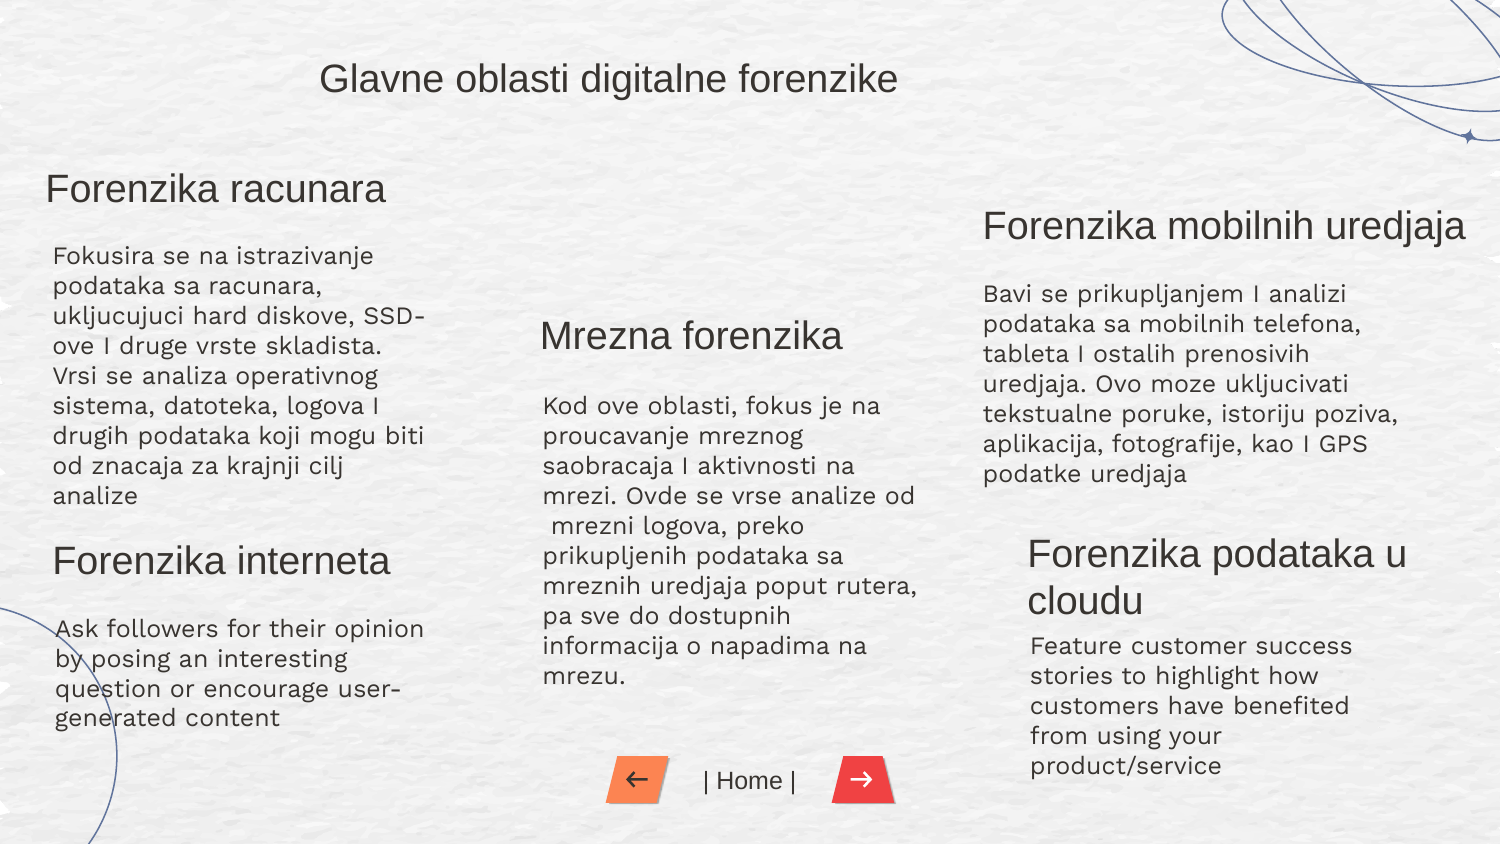

Glavne oblasti digitalne forenzike
Forenzika racunara
Forenzika mobilnih uredjaja
Fokusira se na istrazivanje podataka sa racunara, ukljucujuci hard diskove, SSD-ove I druge vrste skladista. Vrsi se analiza operativnog sistema, datoteka, logova I drugih podataka koji mogu biti od znacaja za krajnji cilj analize
Bavi se prikupljanjem I analizi podataka sa mobilnih telefona, tableta I ostalih prenosivih uredjaja. Ovo moze ukljucivati tekstualne poruke, istoriju poziva, aplikacija, fotografije, kao I GPS podatke uredjaja
Mrezna forenzika
Kod ove oblasti, fokus je na proucavanje mreznog saobracaja I aktivnosti na mrezi. Ovde se vrse analize od  mrezni logova, preko prikupljenih podataka sa mreznih uredjaja poput rutera, pa sve do dostupnih informacija o napadima na mrezu.
Forenzika interneta
Forenzika podataka u cloudu
Ask followers for their opinion by posing an interesting question or encourage user-generated content
Feature customer success stories to highlight how customers have benefited from using your product/service

| Home |